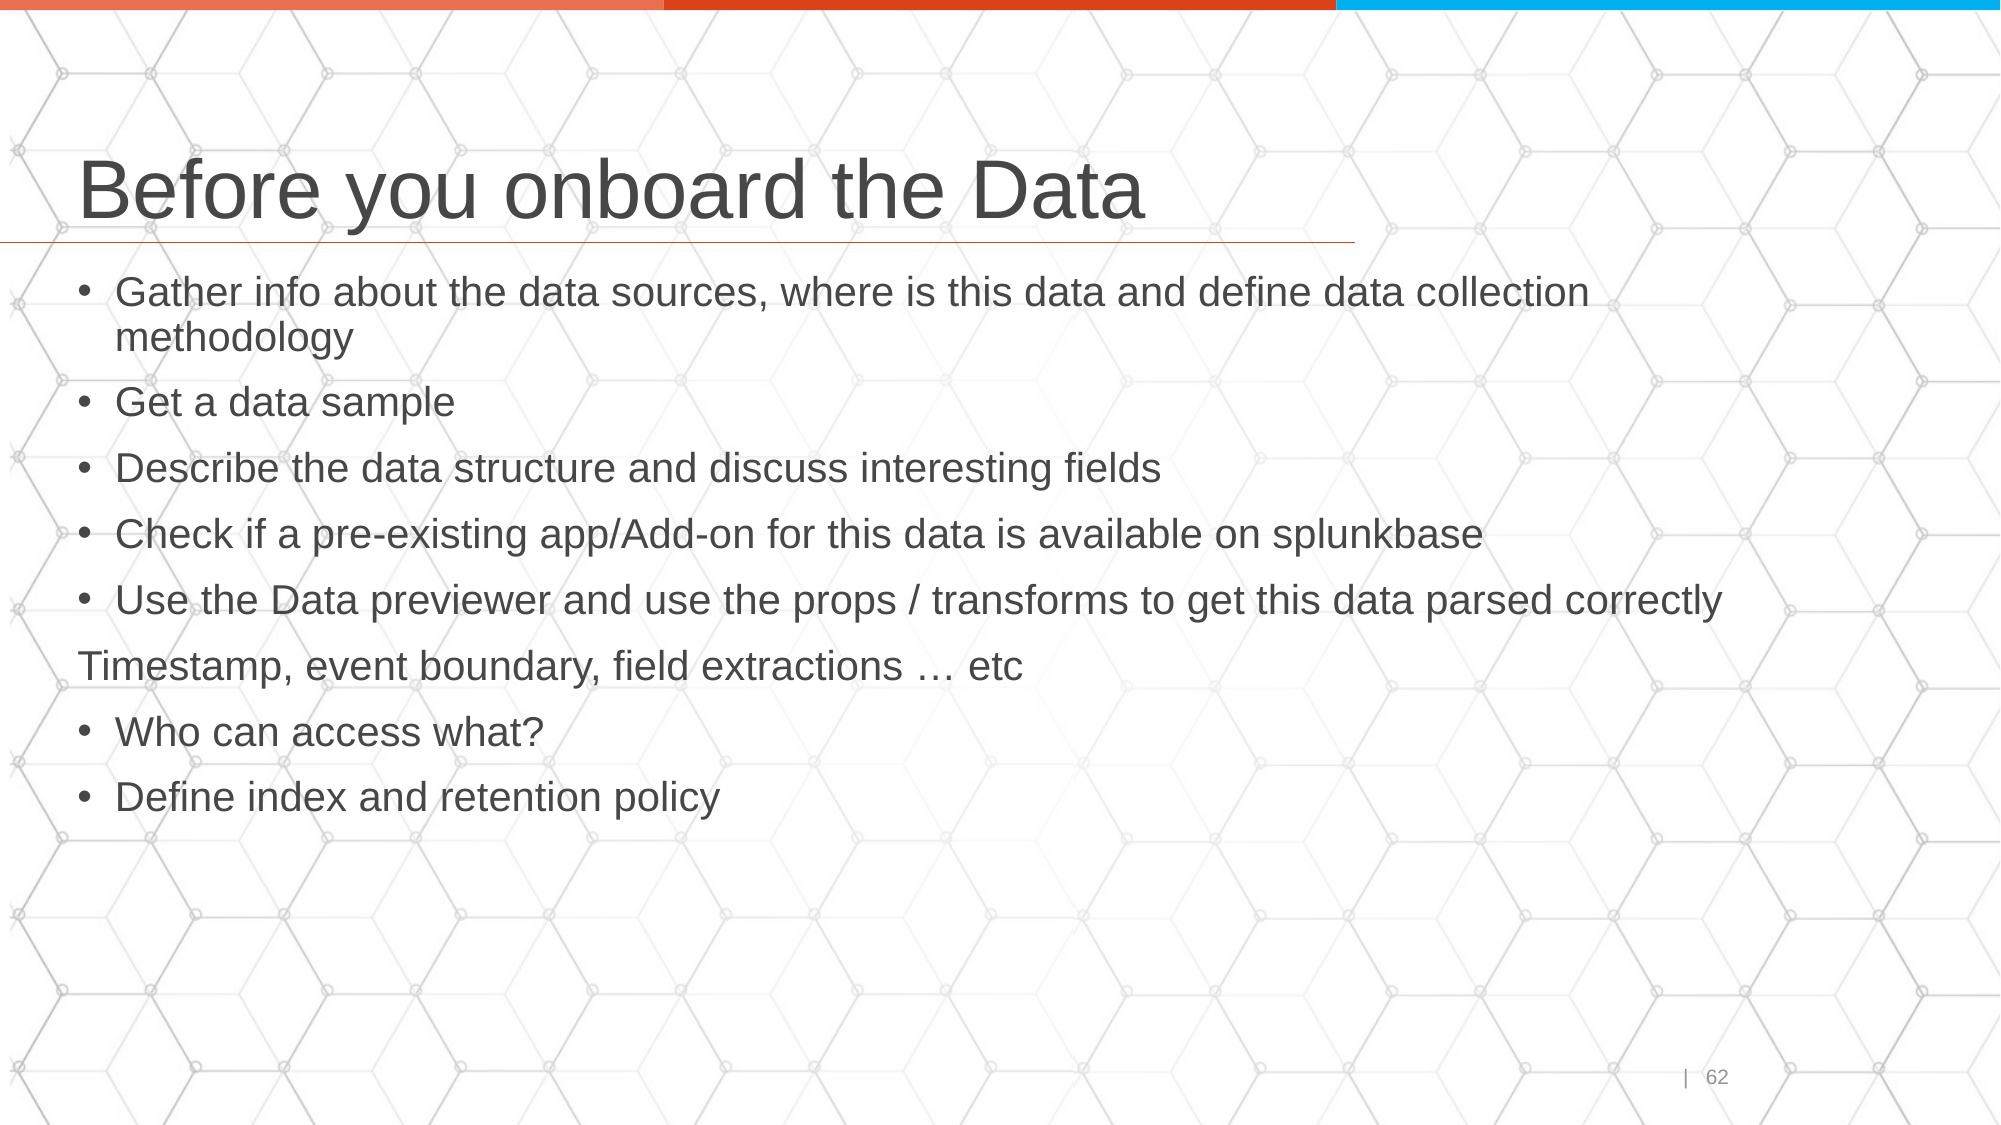

# Before you onboard the Data
Gather info about the data sources, where is this data and define data collection methodology
Get a data sample
Describe the data structure and discuss interesting fields
Check if a pre-existing app/Add-on for this data is available on splunkbase
Use the Data previewer and use the props / transforms to get this data parsed correctly
Timestamp, event boundary, field extractions … etc
Who can access what?
Define index and retention policy

|   62